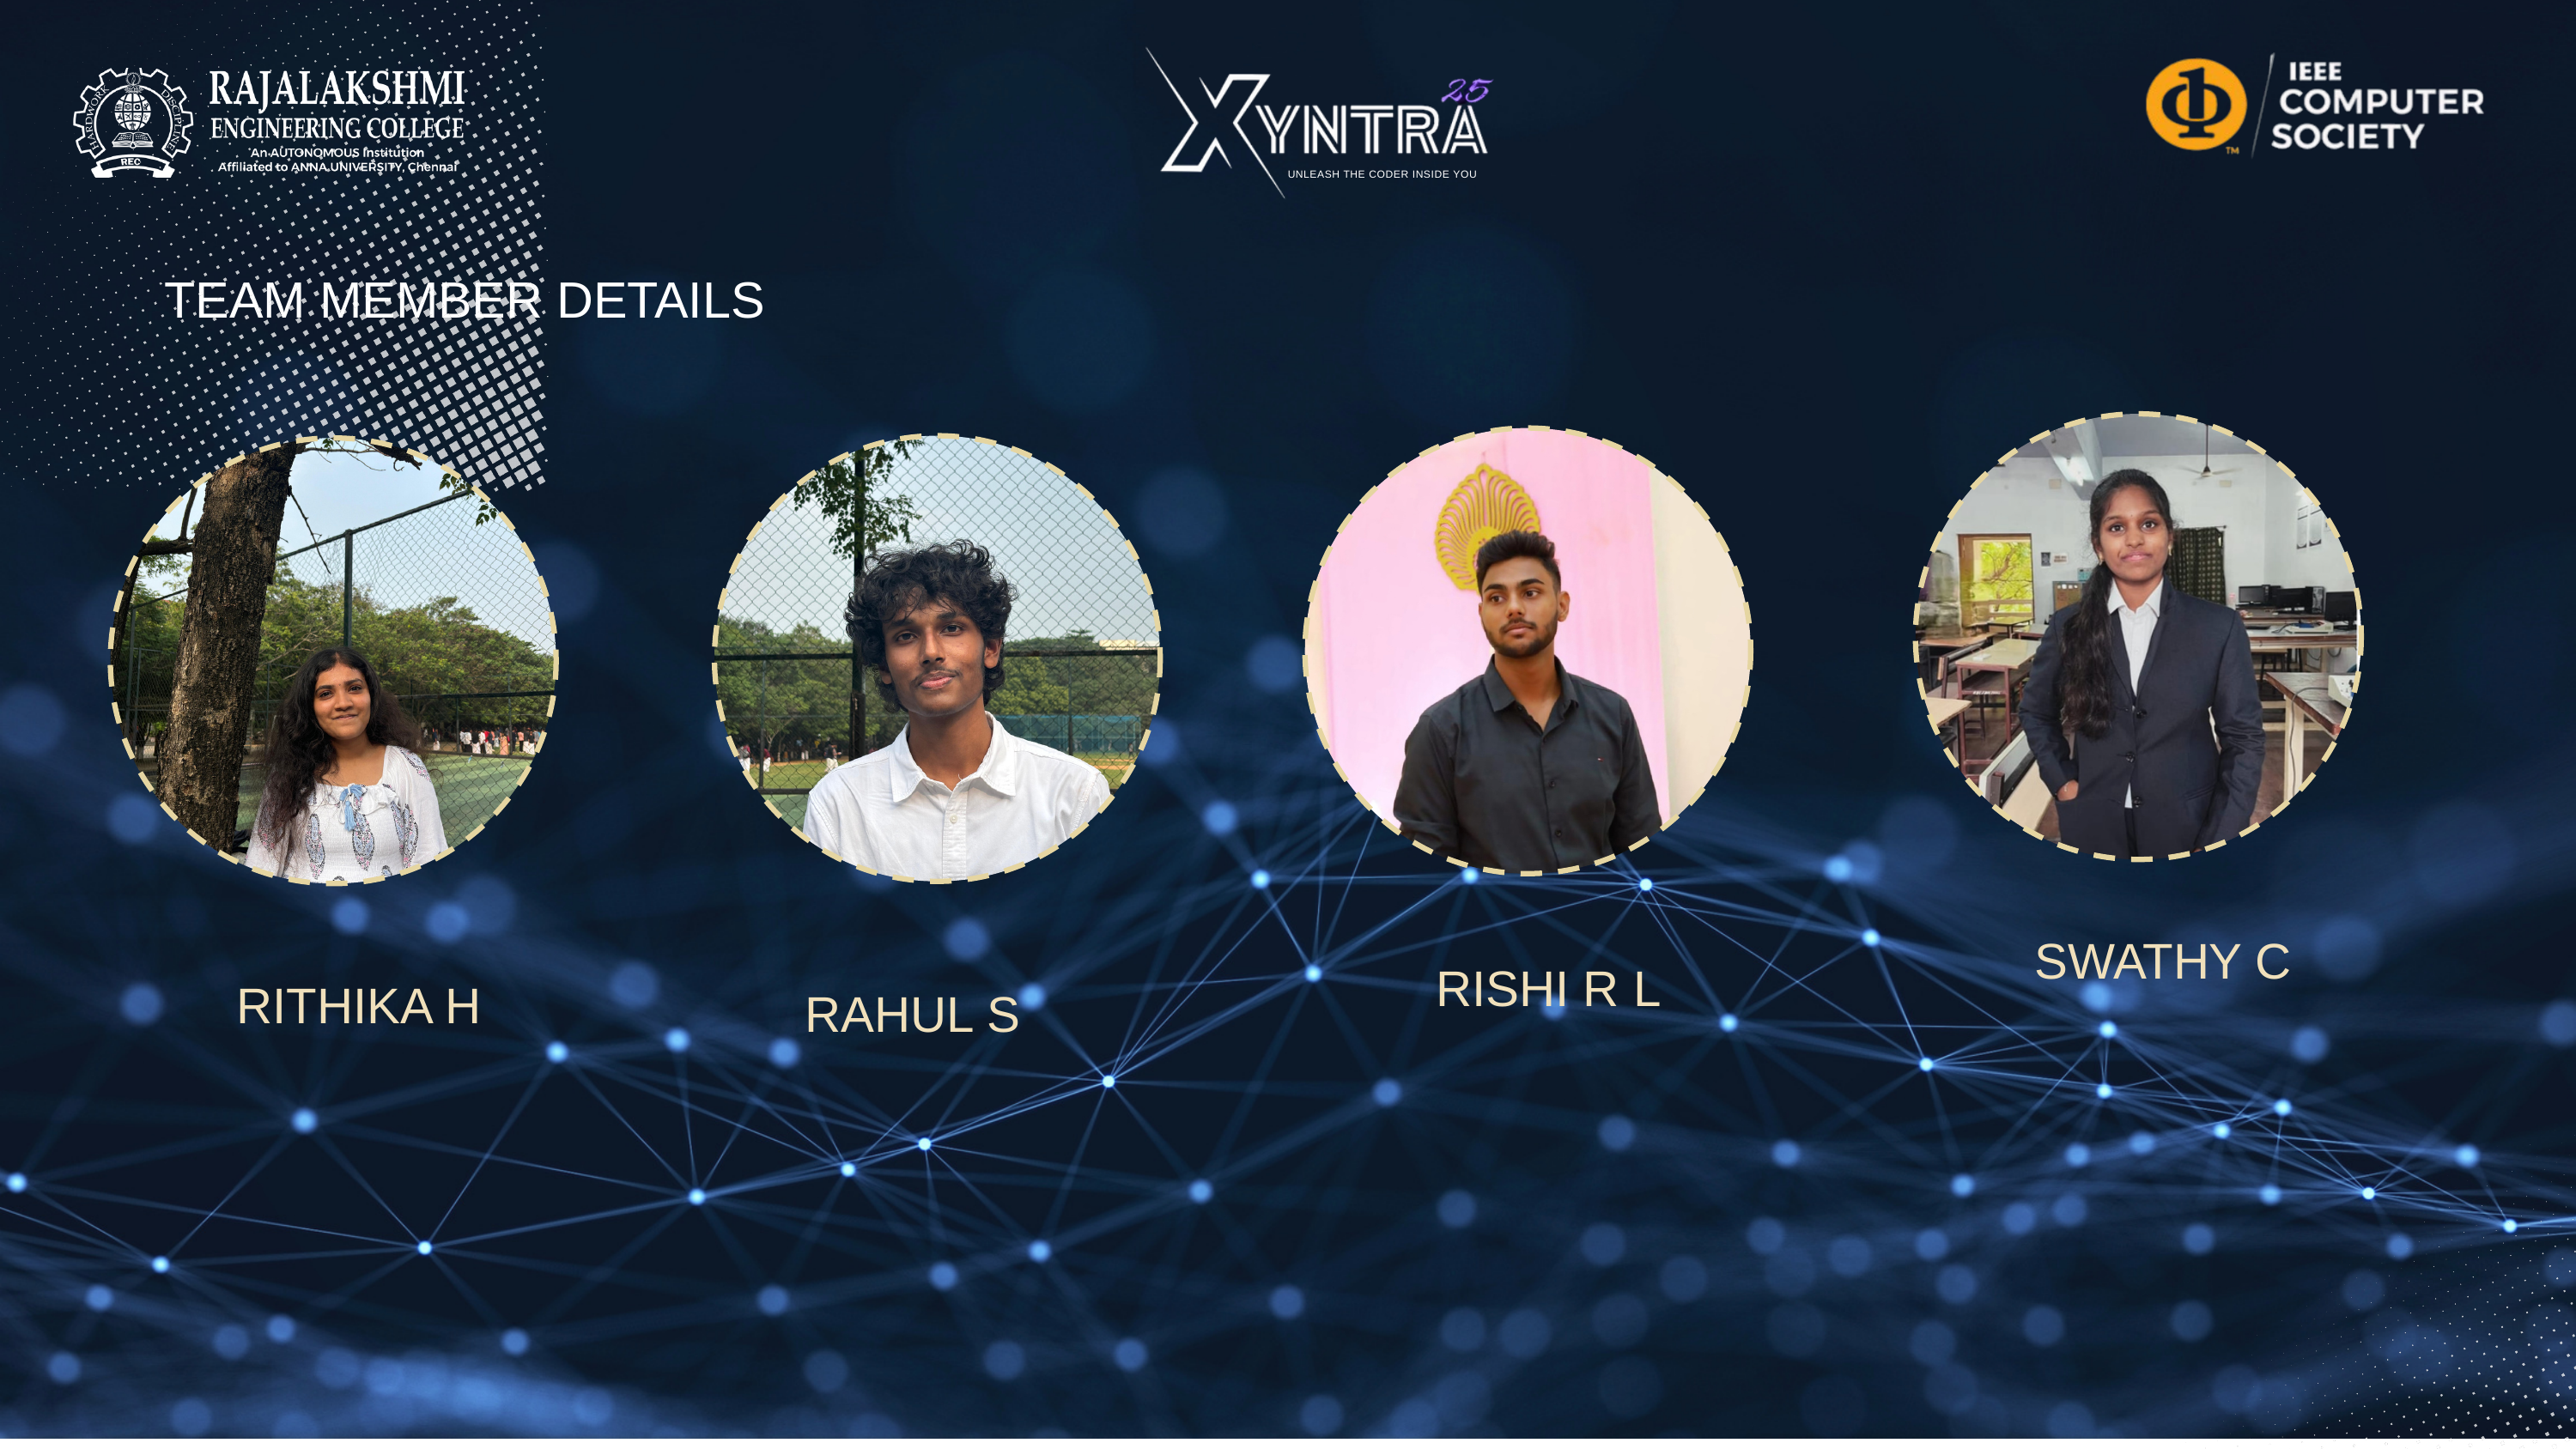

UNLEASH THE CODER INSIDE YOU

TEAM MEMBER DETAILS

SWATHY C
RISHI R L
RITHIKA H
RAHUL S